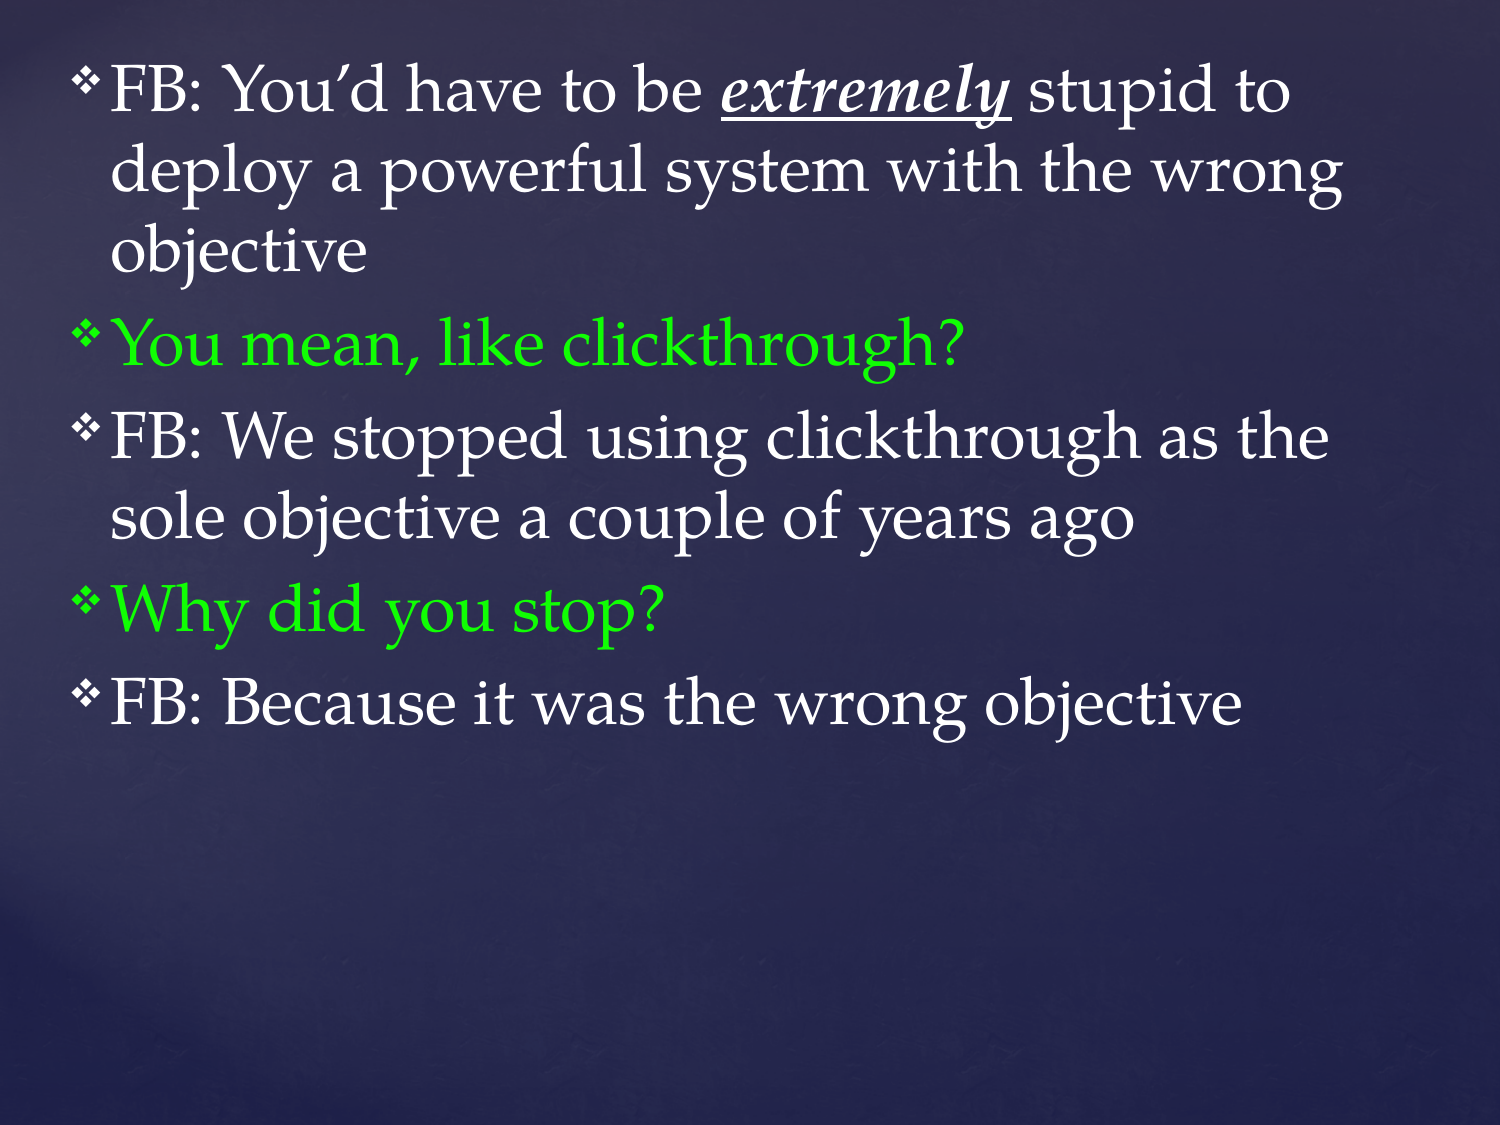

FB: You’d have to be extremely stupid to deploy a powerful system with the wrong objective
You mean, like clickthrough?
FB: We stopped using clickthrough as the sole objective a couple of years ago
Why did you stop?
FB: Because it was the wrong objective